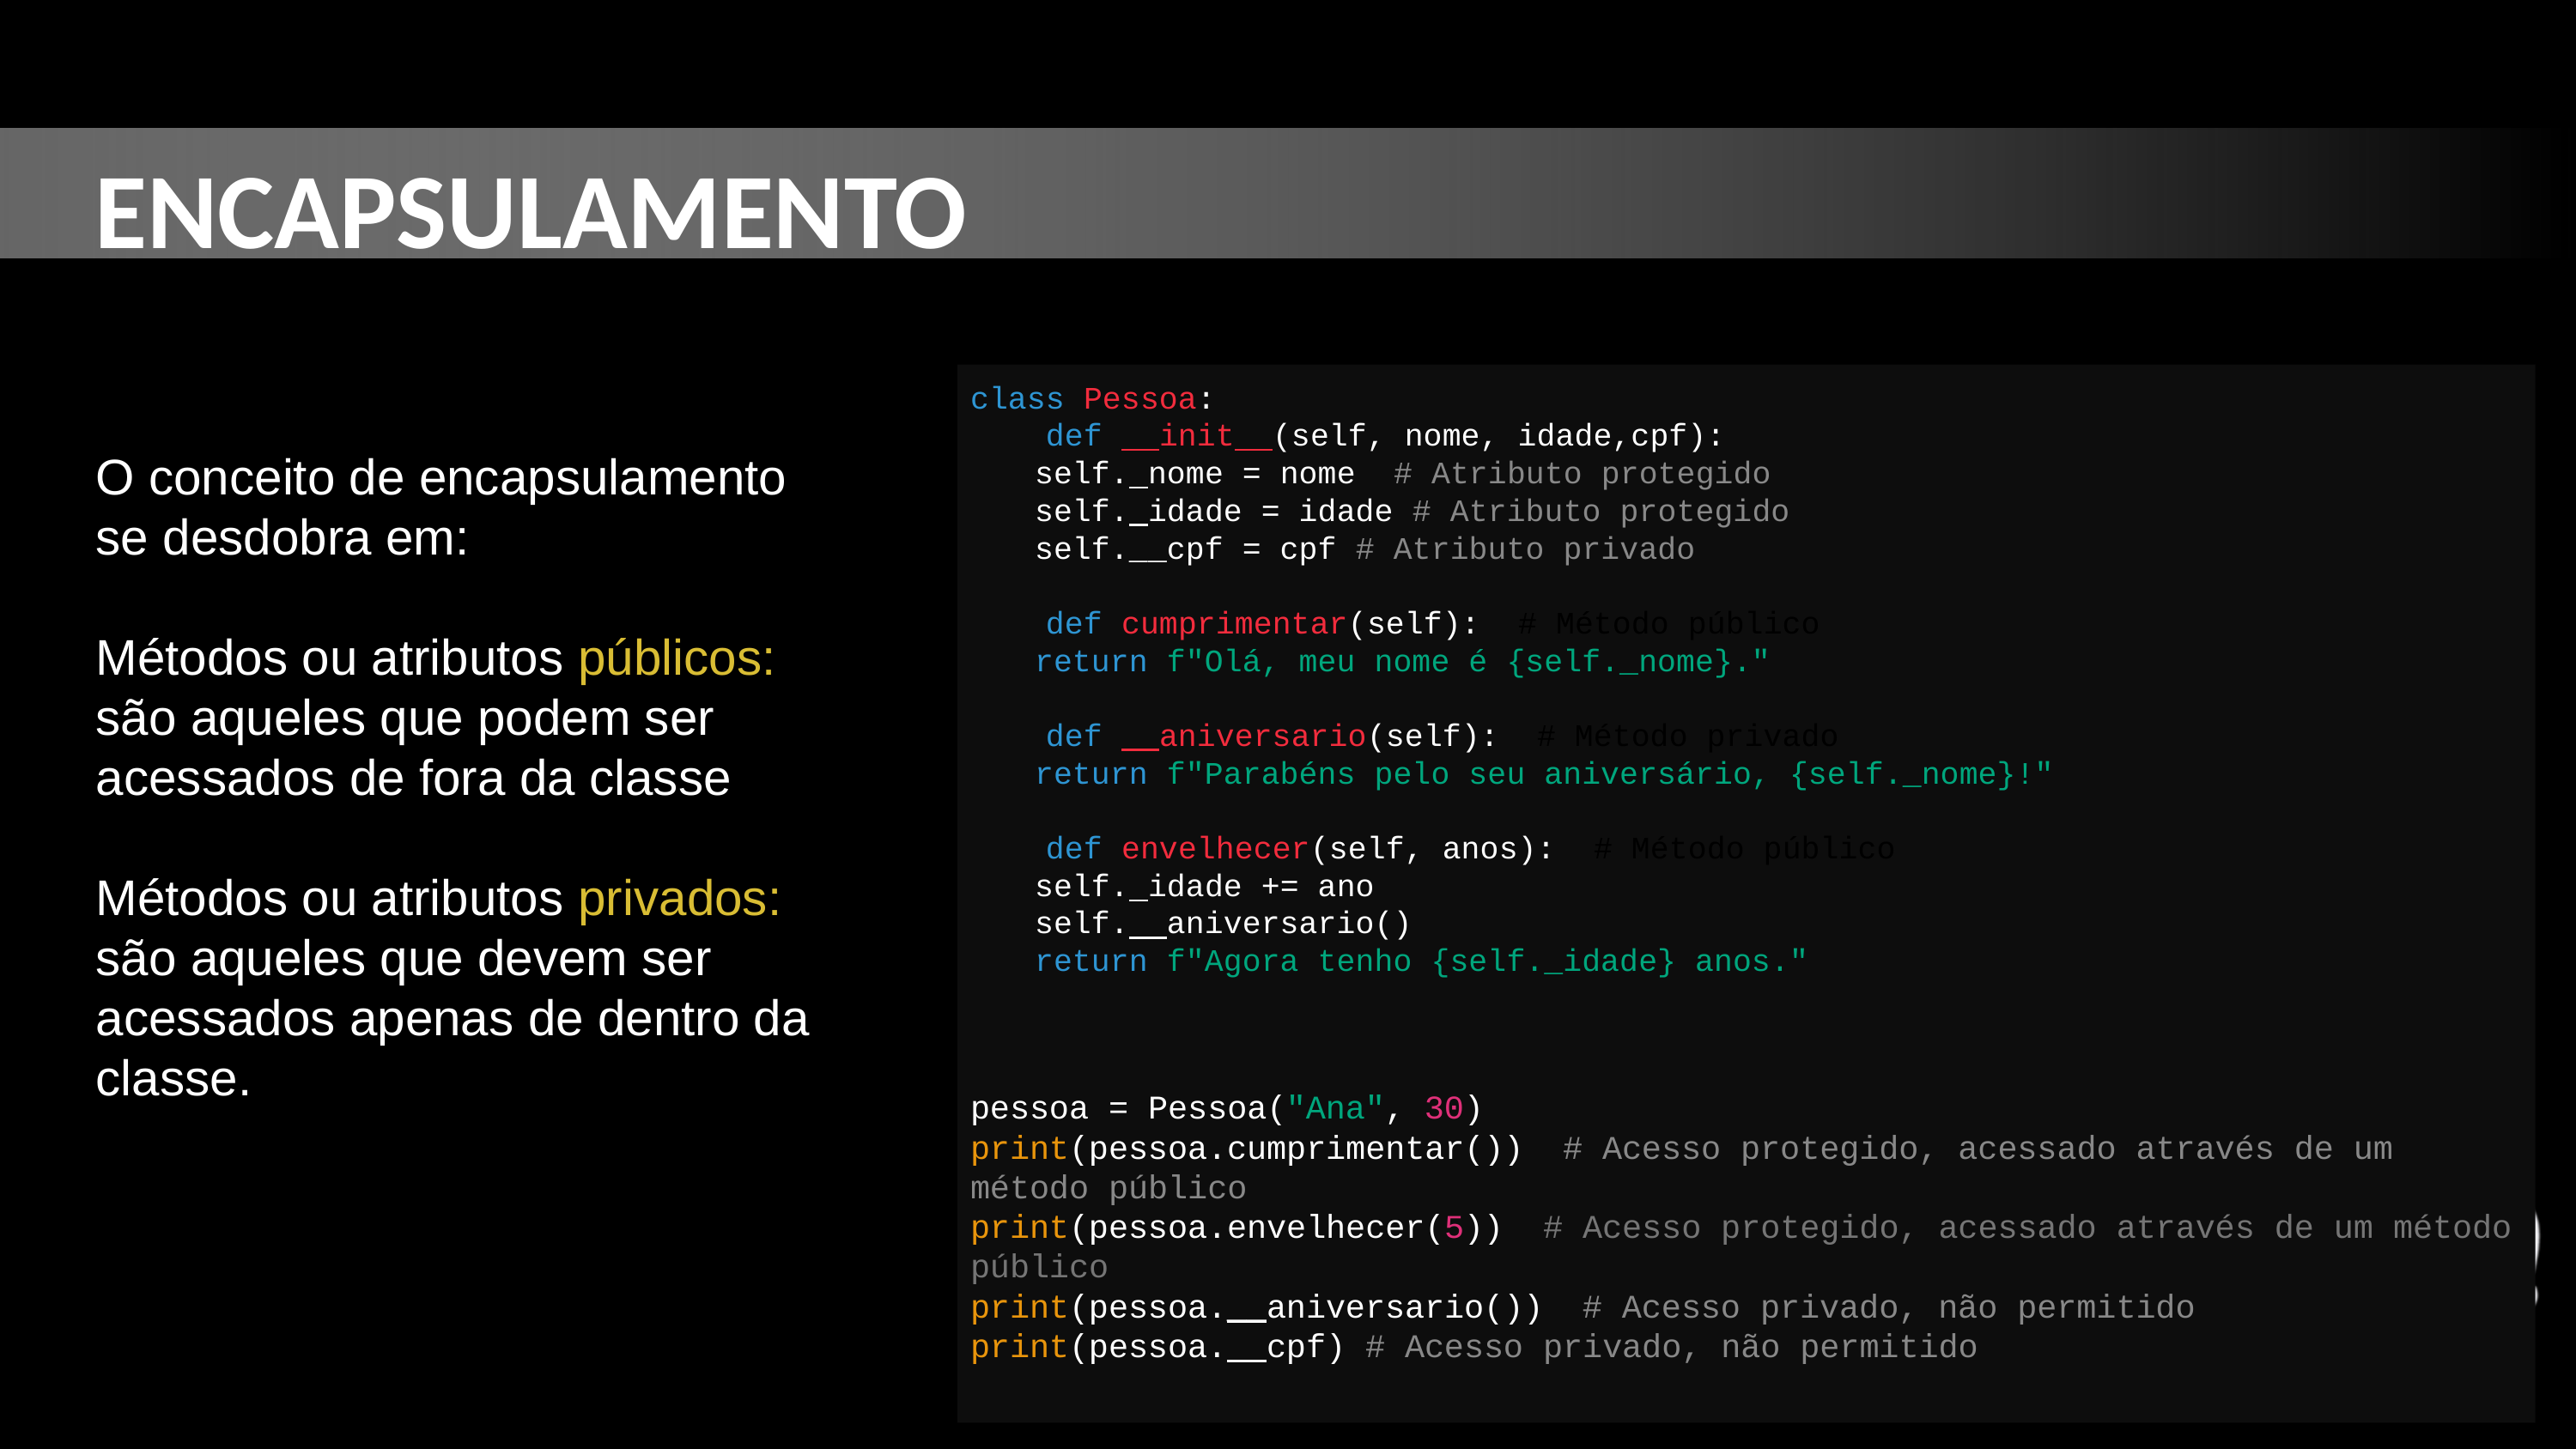

ENCAPSULAMENTO

class Pessoa:
    def   init  (self, nome, idade,cpf):
self. nome = nome  # Atributo protegido
self. idade = idade # Atributo protegido
self.__cpf = cpf # Atributo privado

    def cumprimentar(self):  # Método público
return f"Olá, meu nome é {self._nome}."

    def   aniversario(self):  # Método privado
return f"Parabéns pelo seu aniversário, {self._nome}!"

    def envelhecer(self, anos):  # Método público
self. idade += ano
self.  aniversario()
return f"Agora tenho {self._idade} anos."

pessoa = Pessoa("Ana", 30)
print(pessoa.cumprimentar())  # Acesso protegido, acessado através de um método público
print(pessoa.envelhecer(5))  # Acesso protegido, acessado através de um método público
print(pessoa.__aniversario())  # Acesso privado, não permitido
print(pessoa.  cpf) # Acesso privado, não permitido

O conceito de encapsulamento se desdobra em:

Métodos ou atributos públicos:
são aqueles que podem ser acessados de fora da classe

Métodos ou atributos privados:
são aqueles que devem ser acessados apenas de dentro da classe.